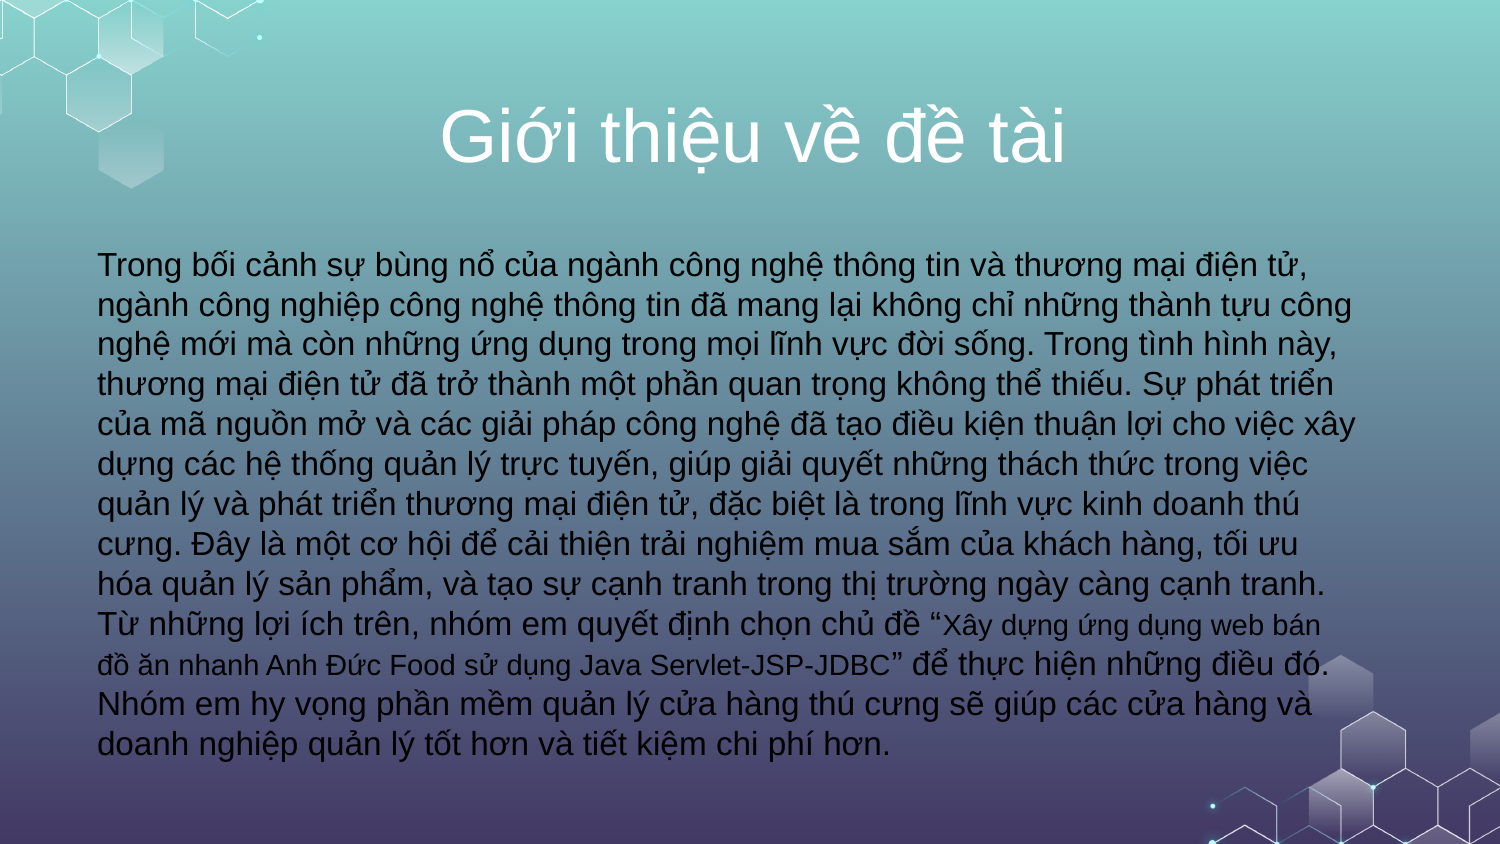

# Giới thiệu về đề tài

Trong bối cảnh sự bùng nổ của ngành công nghệ thông tin và thương mại điện tử, ngành công nghiệp công nghệ thông tin đã mang lại không chỉ những thành tựu công nghệ mới mà còn những ứng dụng trong mọi lĩnh vực đời sống. Trong tình hình này, thương mại điện tử đã trở thành một phần quan trọng không thể thiếu. Sự phát triển của mã nguồn mở và các giải pháp công nghệ đã tạo điều kiện thuận lợi cho việc xây dựng các hệ thống quản lý trực tuyến, giúp giải quyết những thách thức trong việc quản lý và phát triển thương mại điện tử, đặc biệt là trong lĩnh vực kinh doanh thú cưng. Đây là một cơ hội để cải thiện trải nghiệm mua sắm của khách hàng, tối ưu hóa quản lý sản phẩm, và tạo sự cạnh tranh trong thị trường ngày càng cạnh tranh. Từ những lợi ích trên, nhóm em quyết định chọn chủ đề “Xây dựng ứng dụng web bán đồ ăn nhanh Anh Đức Food sử dụng Java Servlet-JSP-JDBC” để thực hiện những điều đó. Nhóm em hy vọng phần mềm quản lý cửa hàng thú cưng sẽ giúp các cửa hàng và doanh nghiệp quản lý tốt hơn và tiết kiệm chi phí hơn.